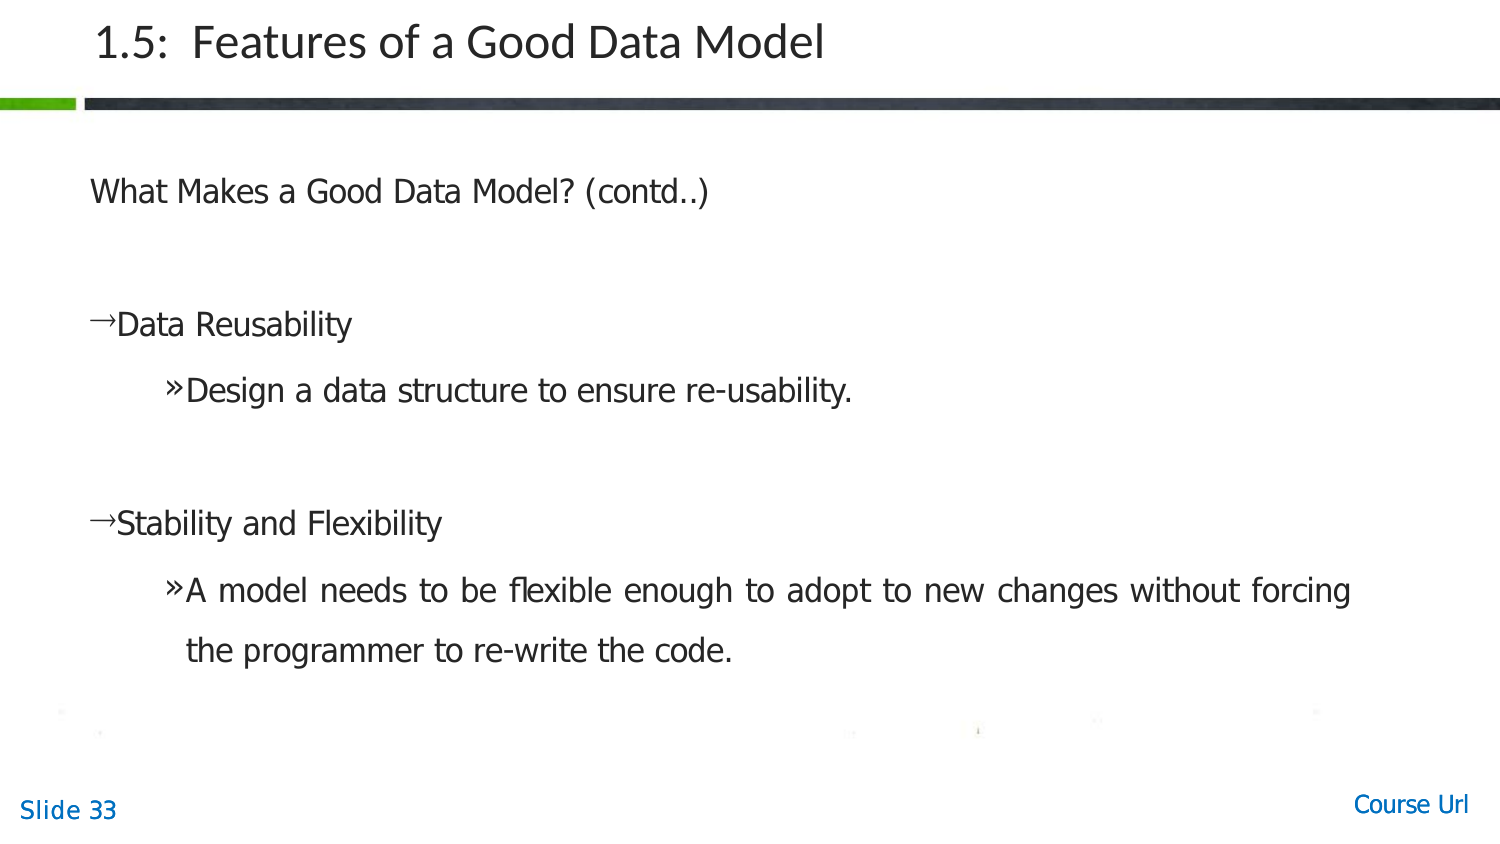

# 1.5:  Features of a Good Data Model

What Makes a Good Data Model? (contd..)

Data Reusability
Design a data structure to ensure re-usability.

Stability and Flexibility
A model needs to be flexible enough to adopt to new changes without forcing the programmer to re-write the code.